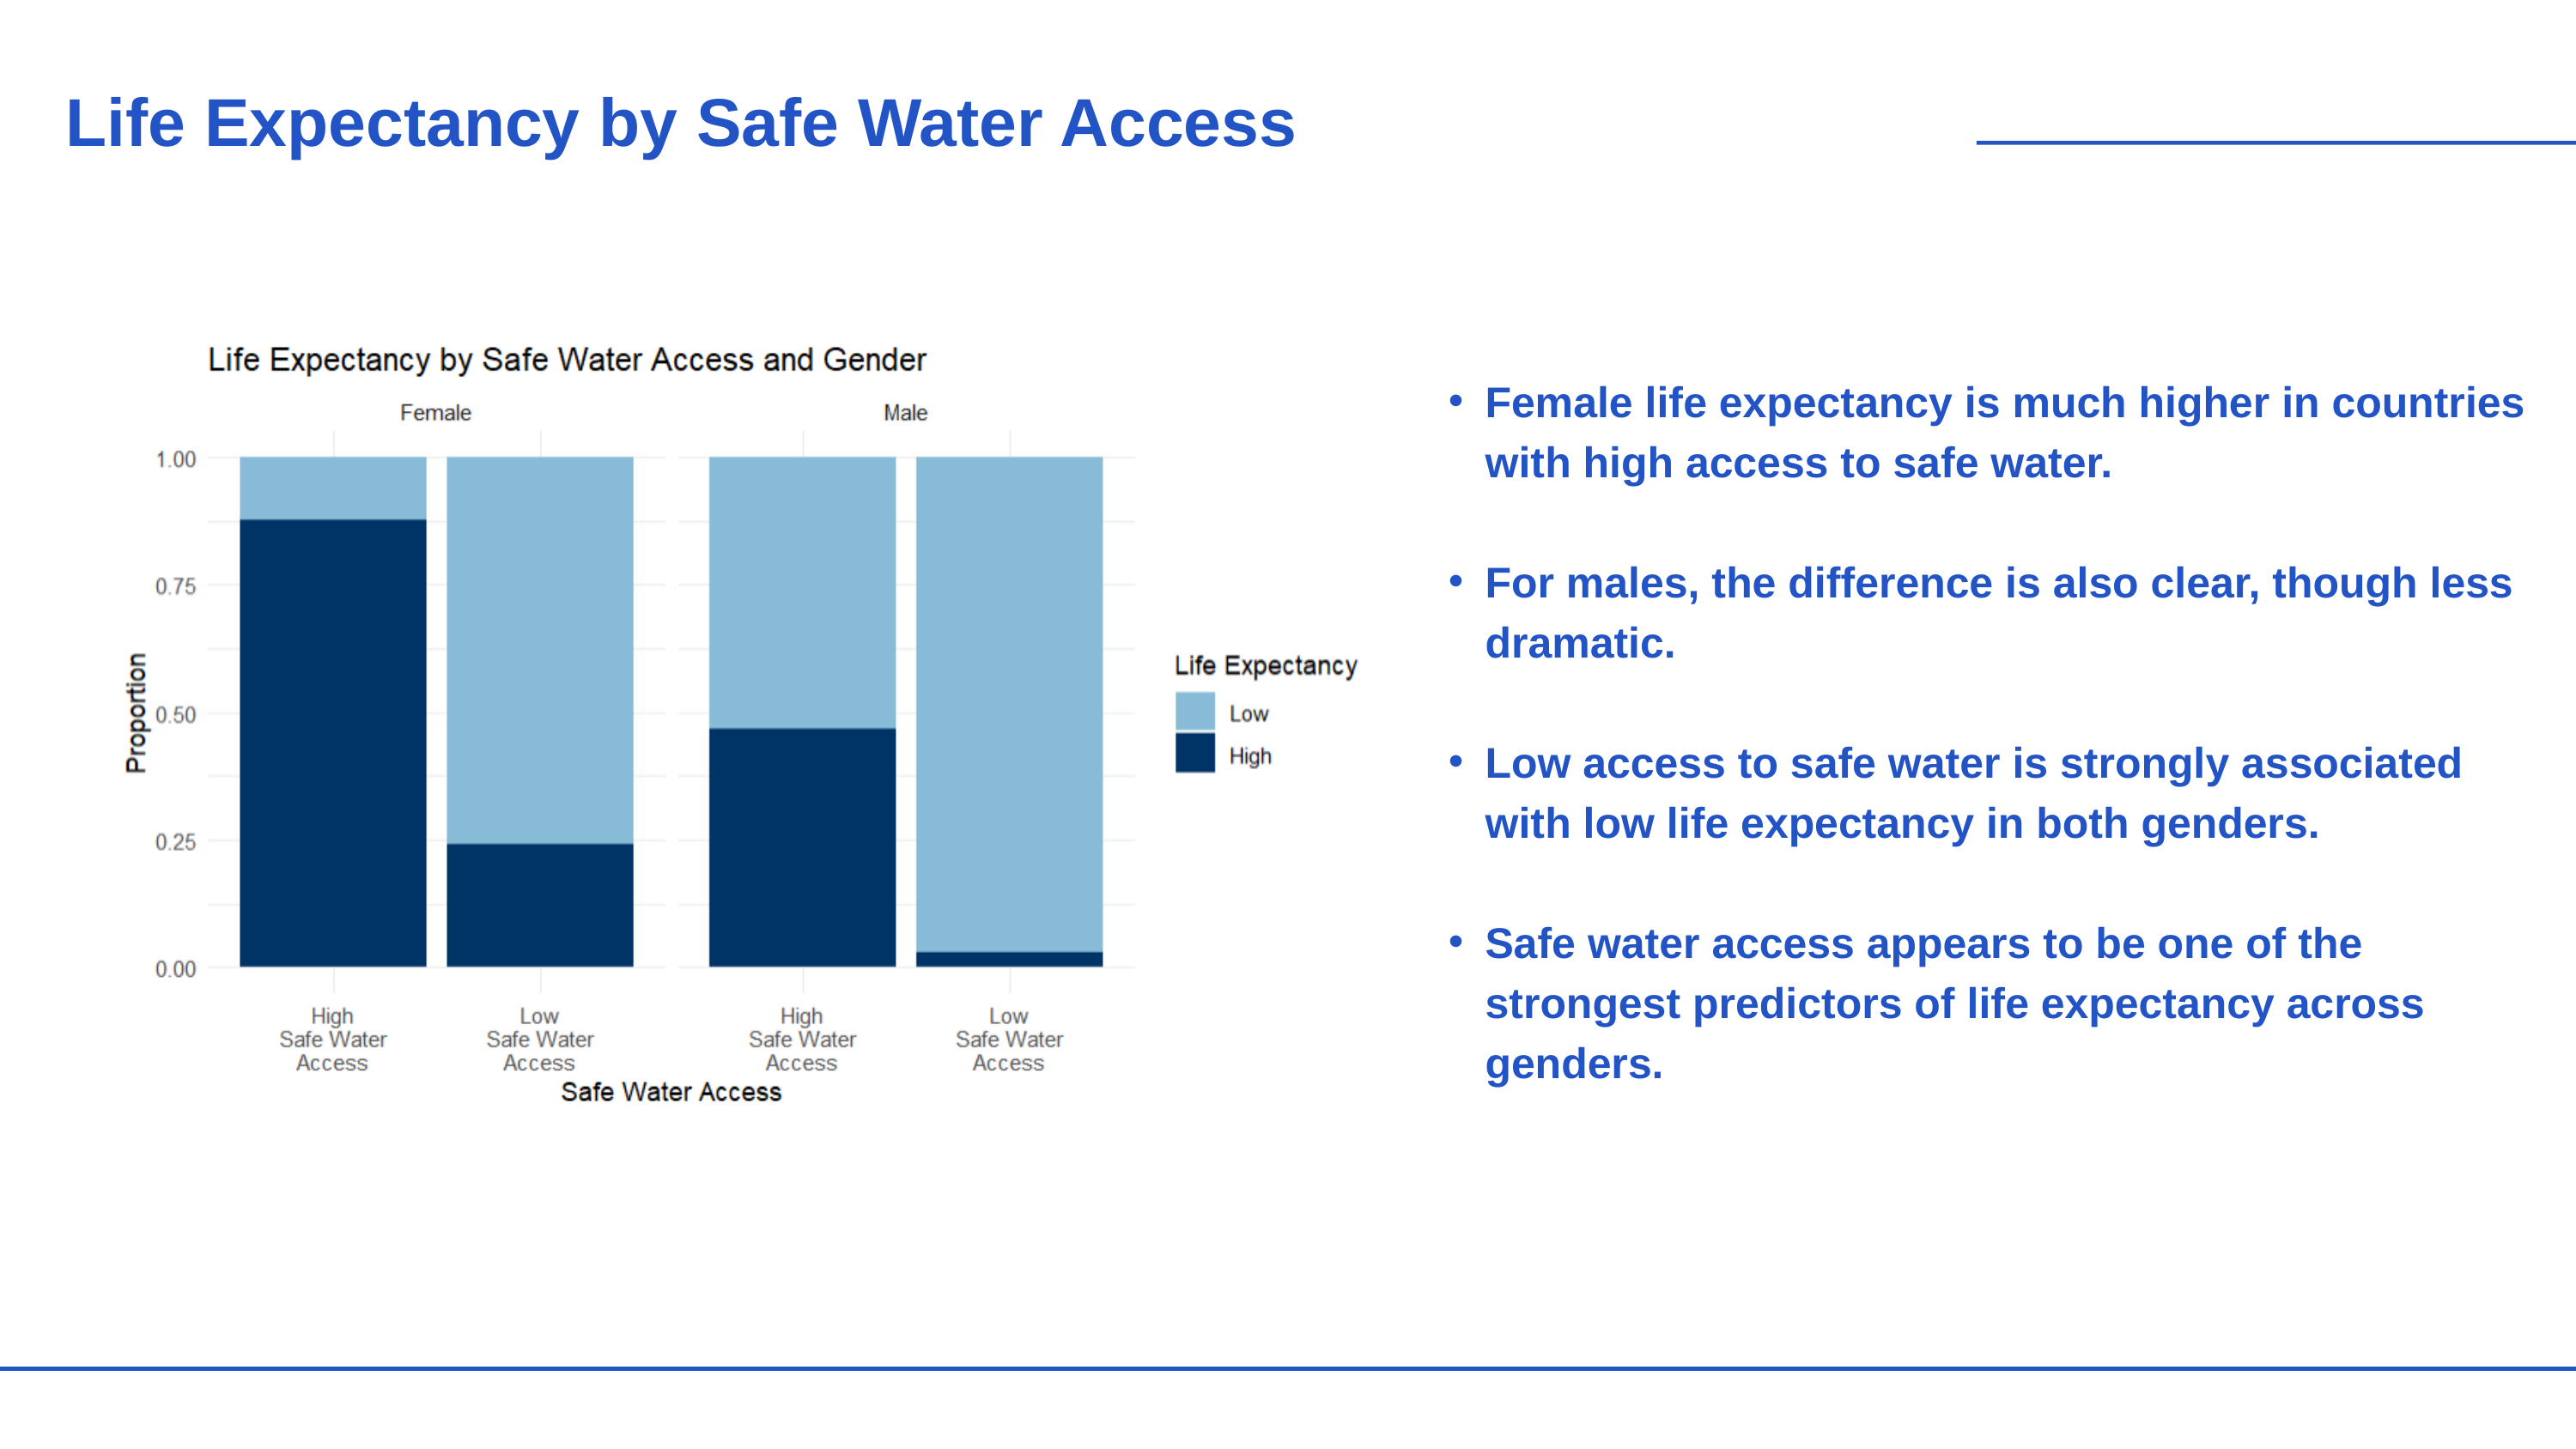

Life Expectancy by Safe Water Access

Female life expectancy is much higher in countries with high access to safe water.

For males, the difference is also clear, though less dramatic.

Low access to safe water is strongly associated with low life expectancy in both genders.

Safe water access appears to be one of the strongest predictors of life expectancy across genders.